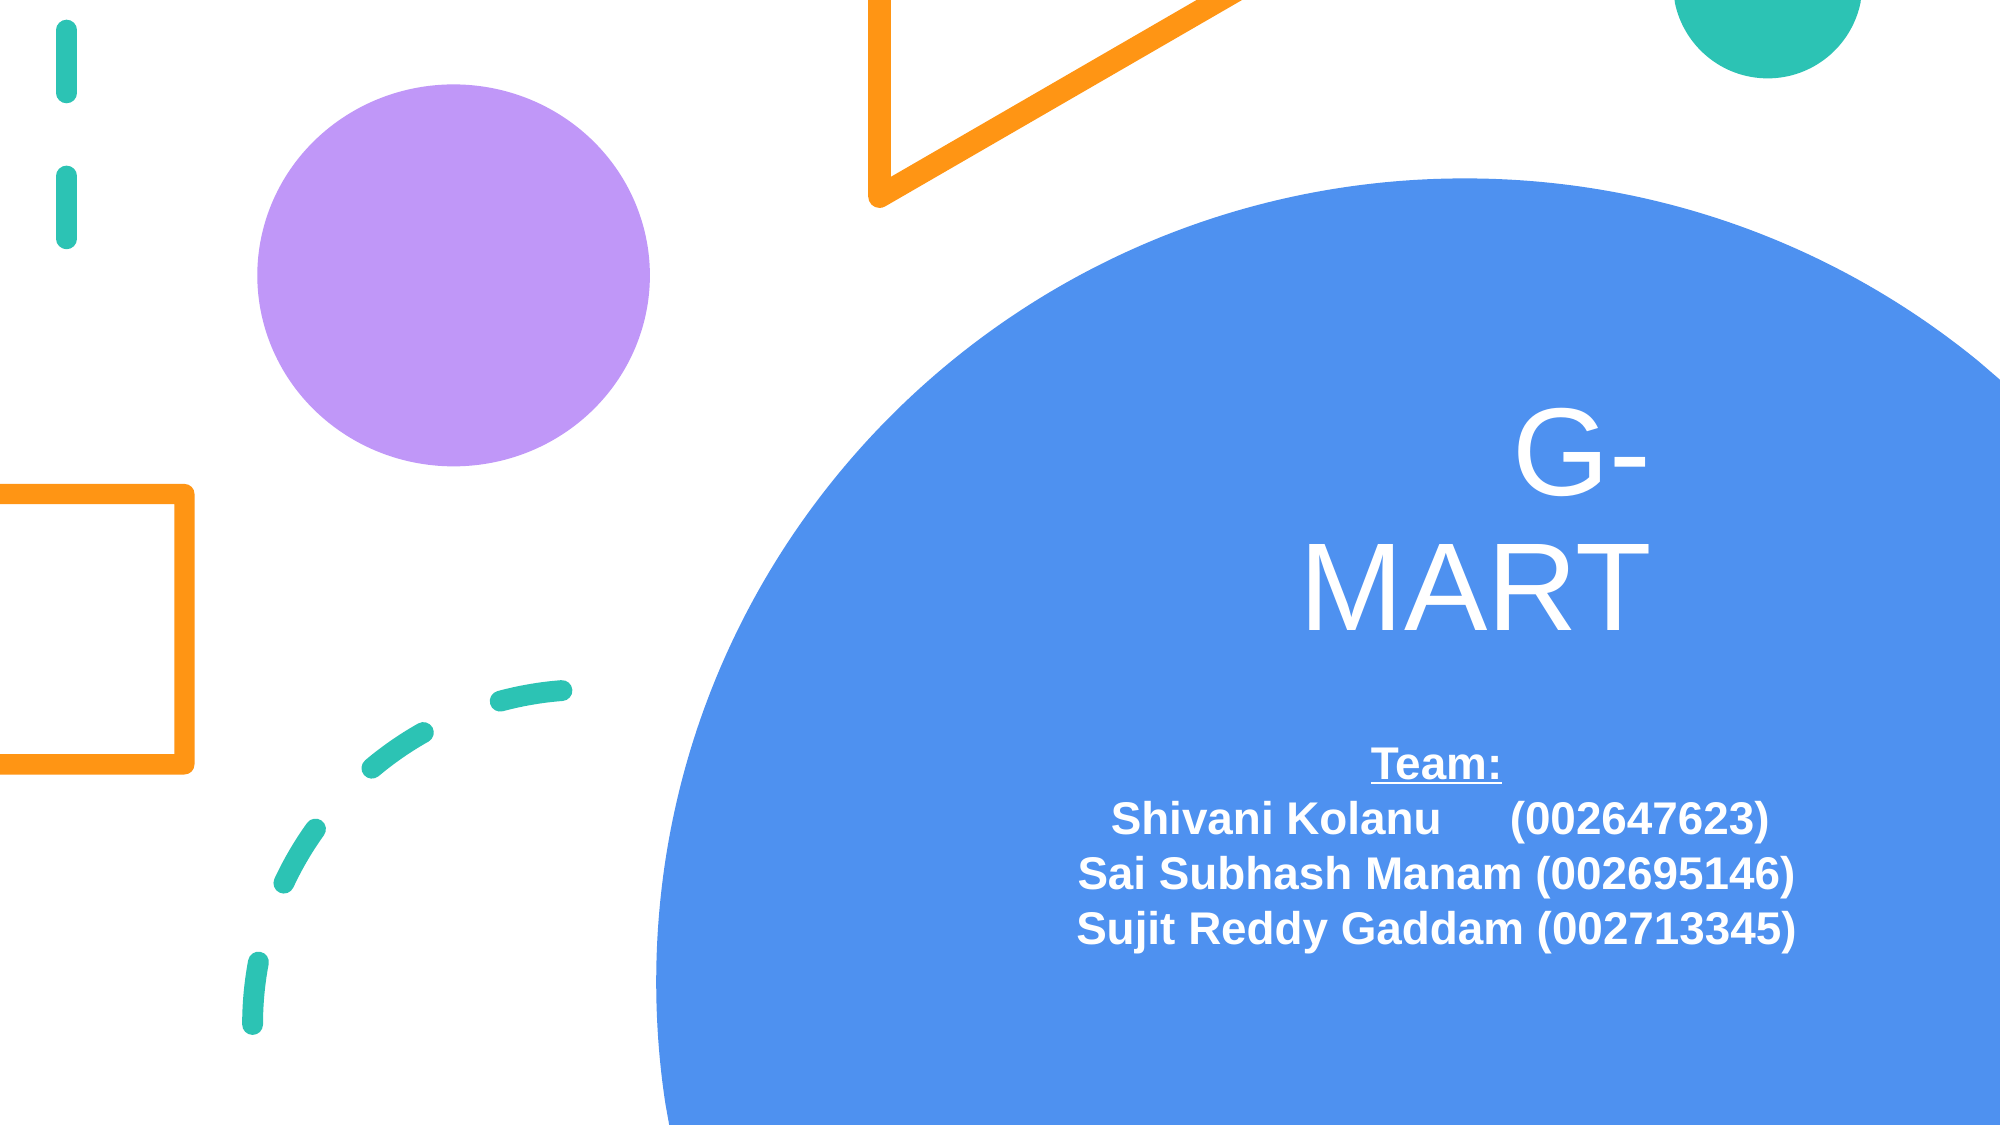

# G-MART
Team:
    Shivani Kolanu 	(002647623)
Sai Subhash Manam (002695146)
Sujit Reddy Gaddam (002713345)